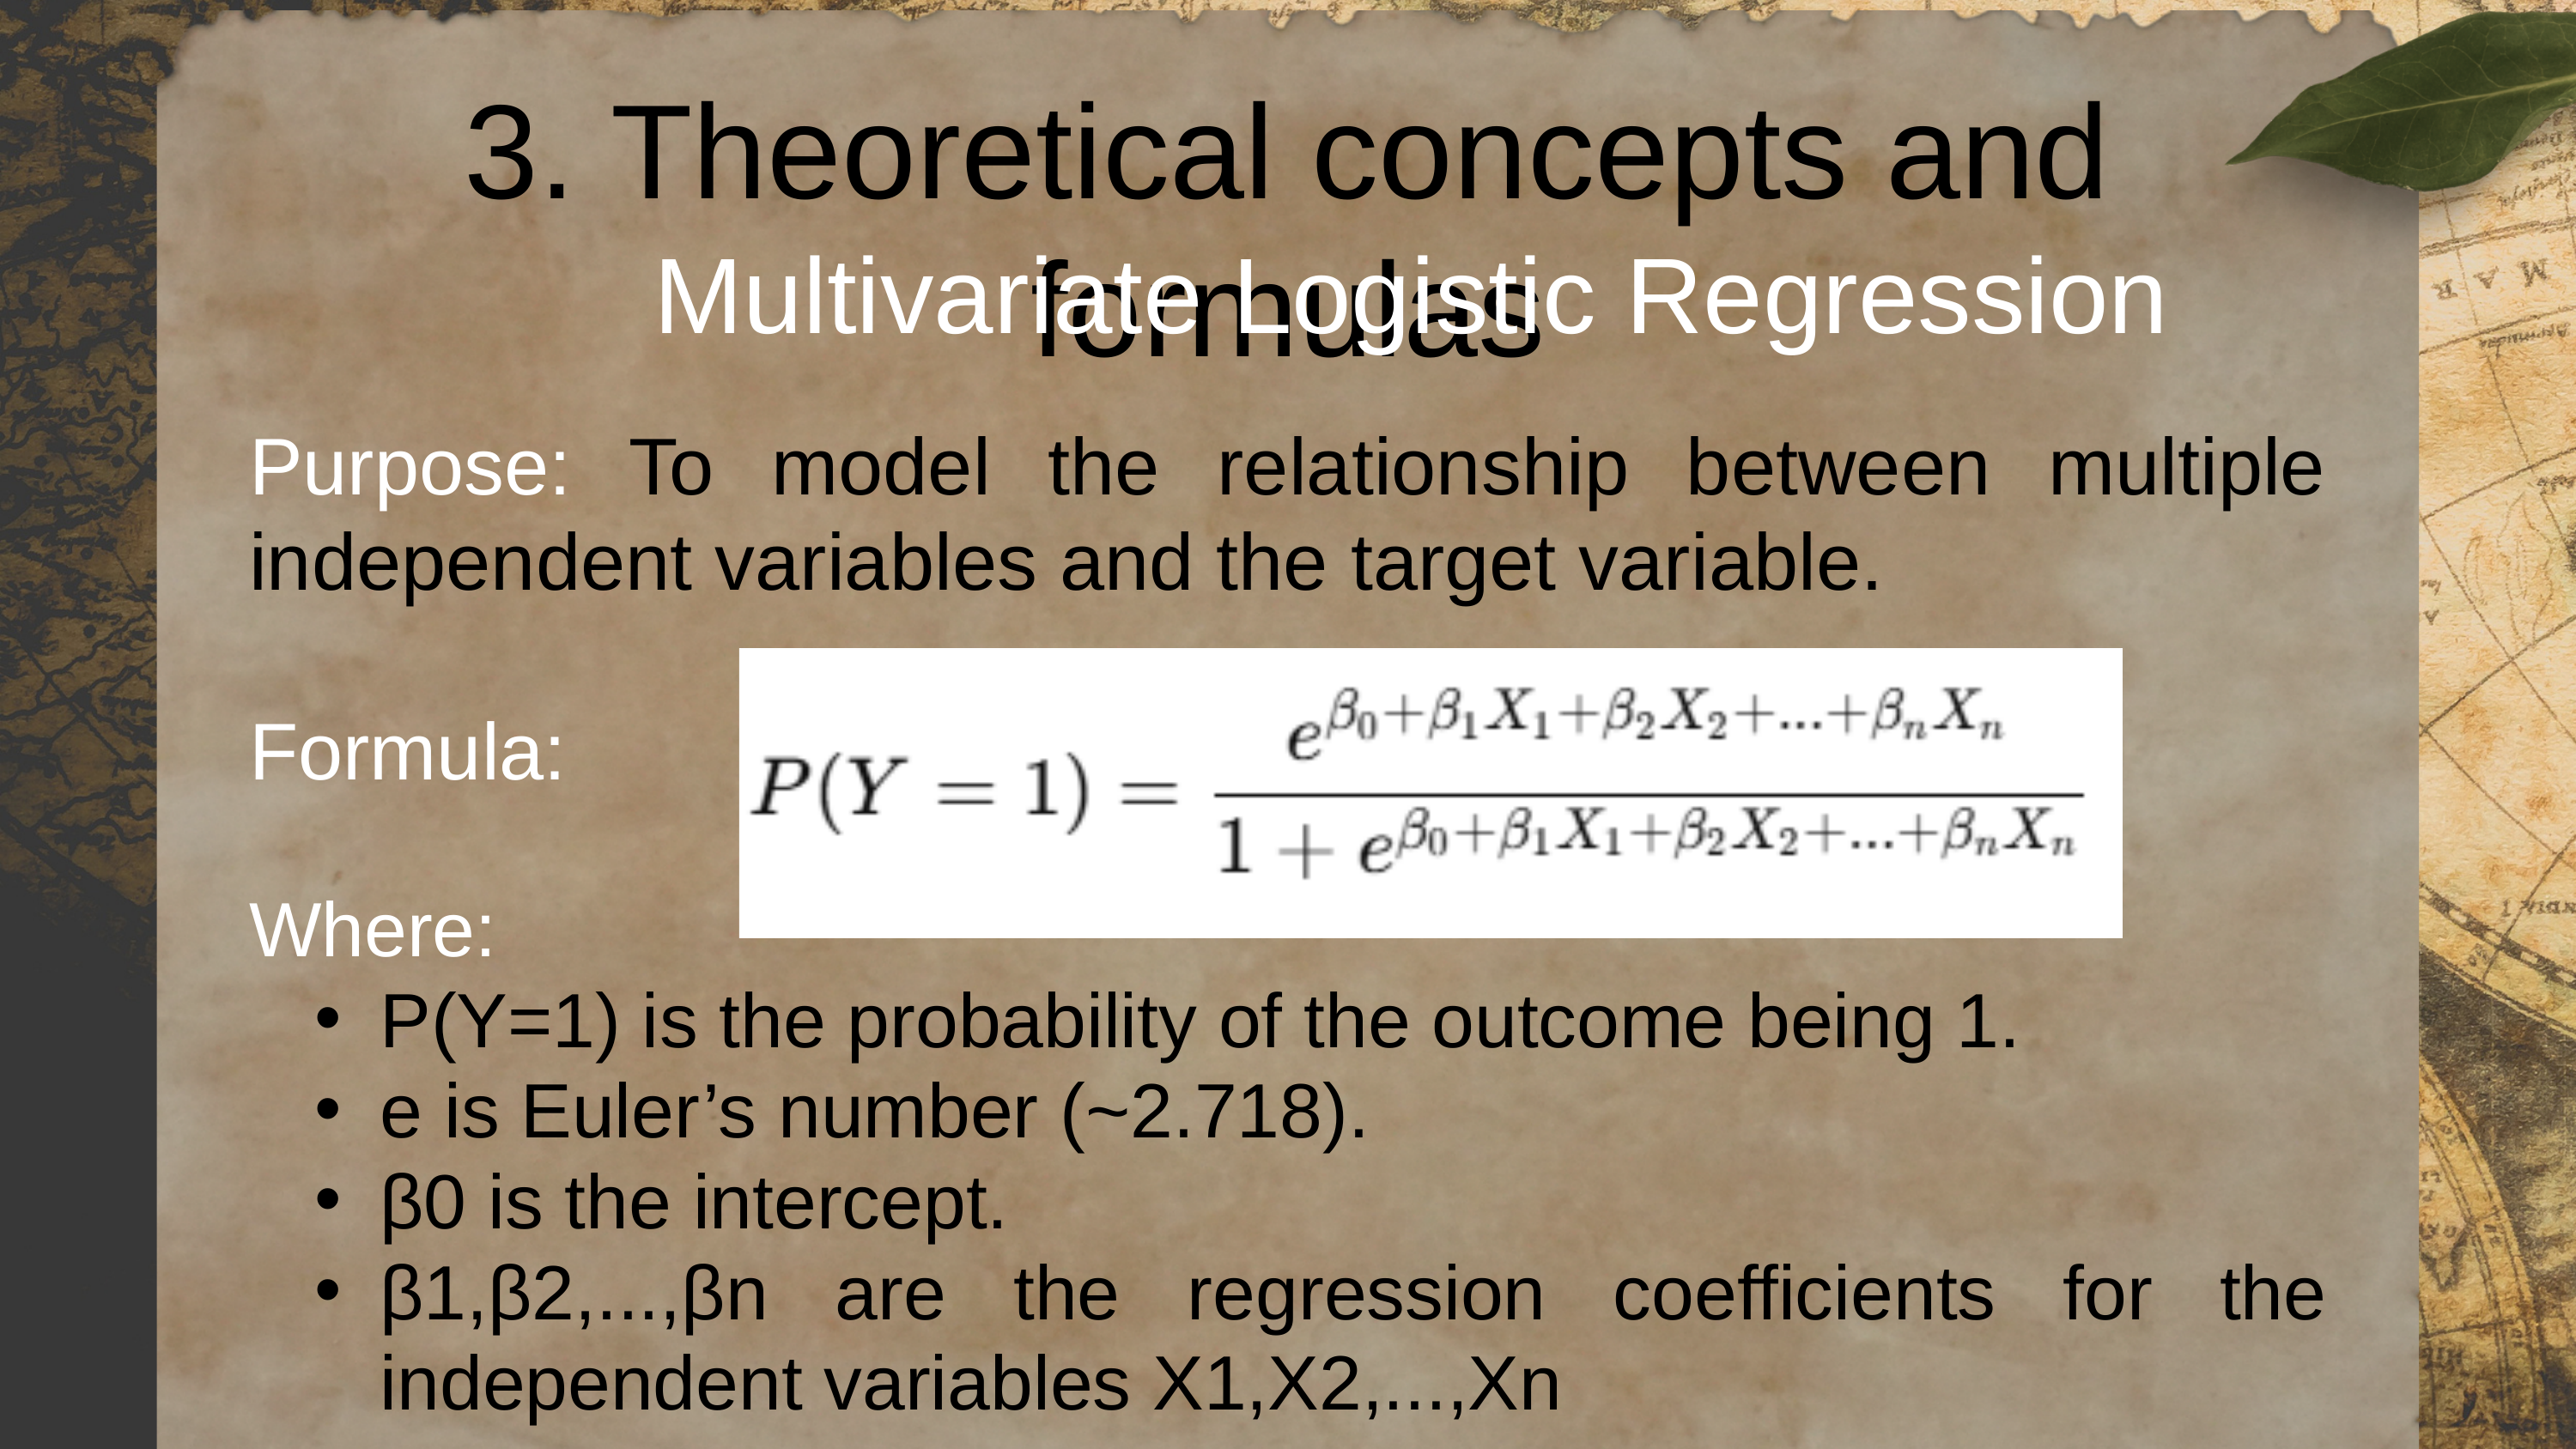

3. Theoretical concepts and formulas
Multivariate Logistic Regression

Purpose: To model the relationship between multiple independent variables and the target variable.

Formula:

Where:
P(Y=1) is the probability of the outcome being 1.
e is Euler’s number (~2.718).
β0 is the intercept.
β1,β2,...,βn are the regression coefficients for the independent variables X1,X2,...,Xn